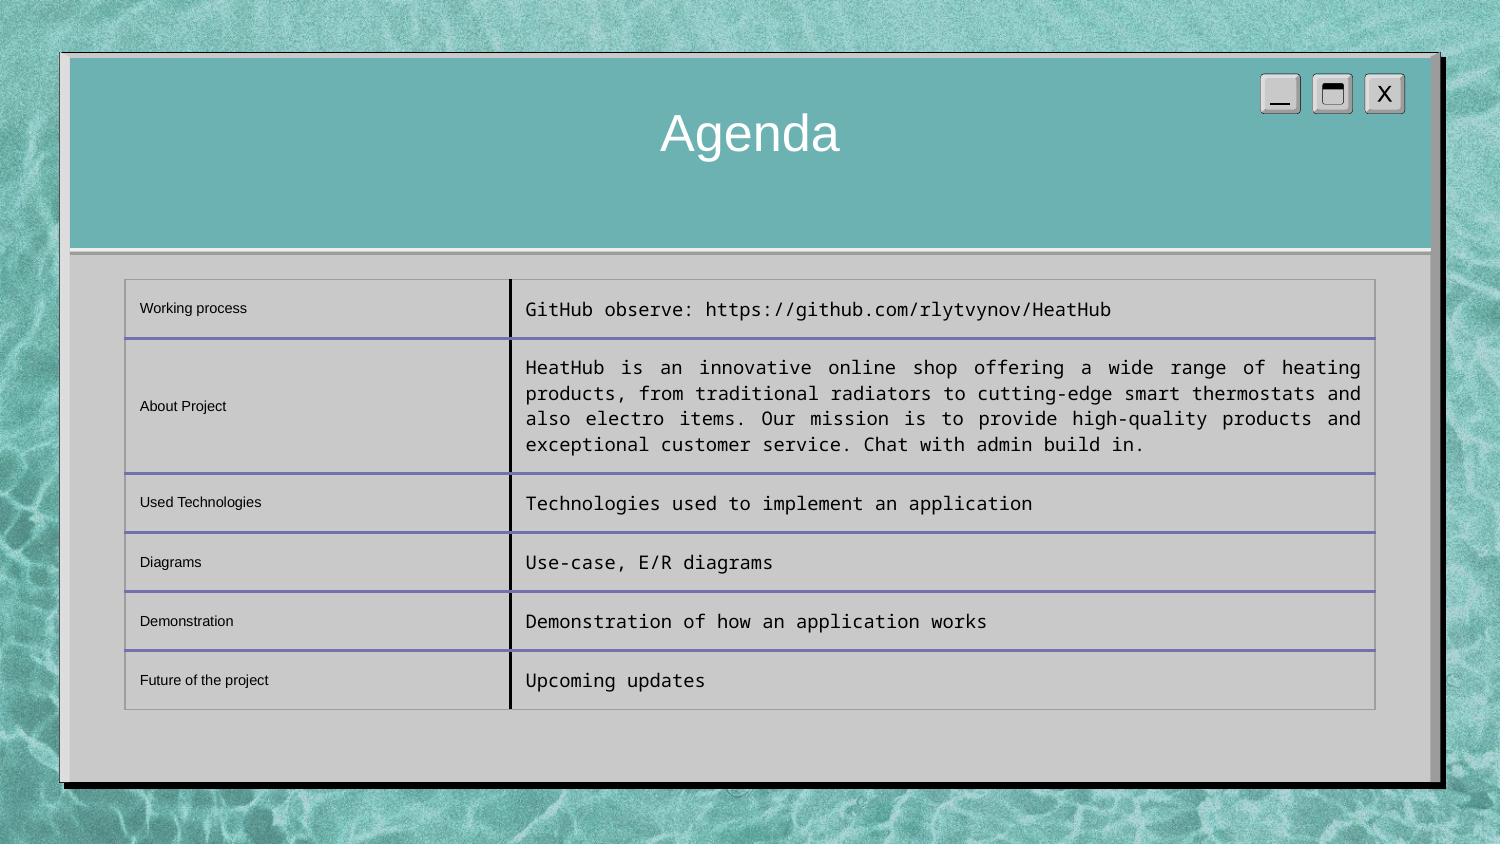

# Agenda

| Working process | GitHub observe: https://github.com/rlytvynov/HeatHub |
| --- | --- |
| About Project | HeatHub is an innovative online shop offering a wide range of heating products, from traditional radiators to cutting-edge smart thermostats and also electro items. Our mission is to provide high-quality products and exceptional customer service. Chat with admin build in. |
| Used Technologies | Technologies used to implement an application |
| Diagrams | Use-case, E/R diagrams |
| Demonstration | Demonstration of how an application works |
| Future of the project | Upcoming updates |